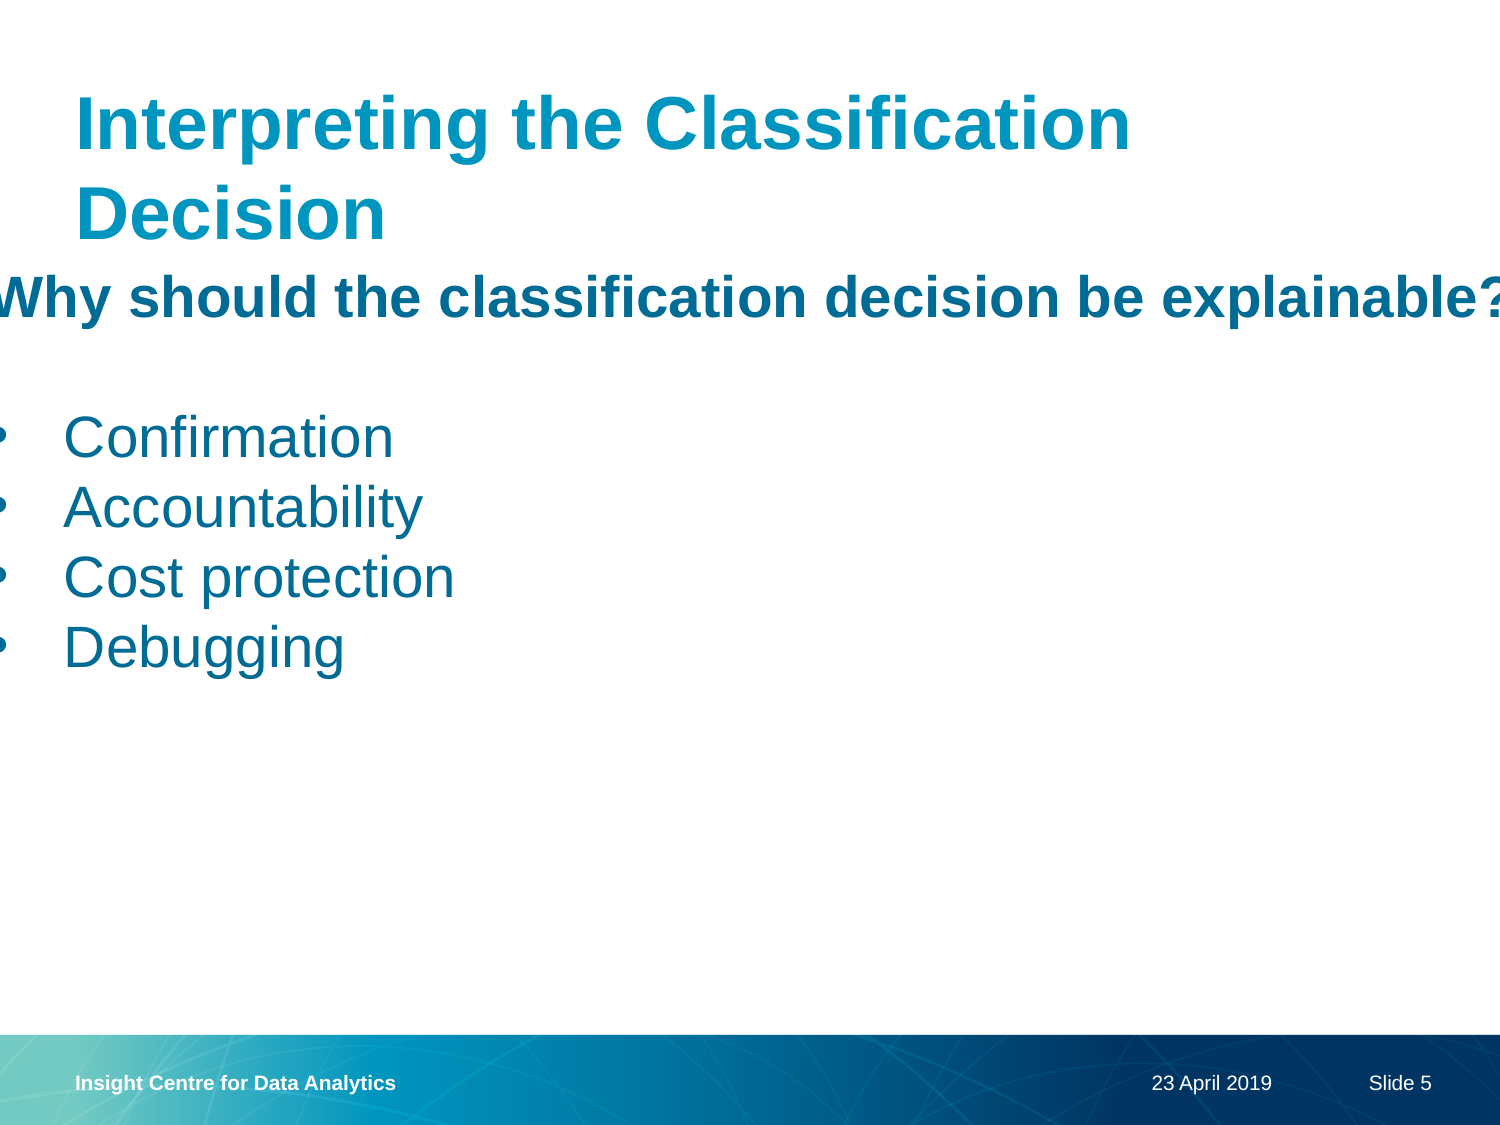

# Interpreting the Classification Decision
Why should the classification decision be explainable?

Confirmation
Accountability
Cost protection
Debugging

Insight Centre for Data Analytics
23 April 2019
Slide 5